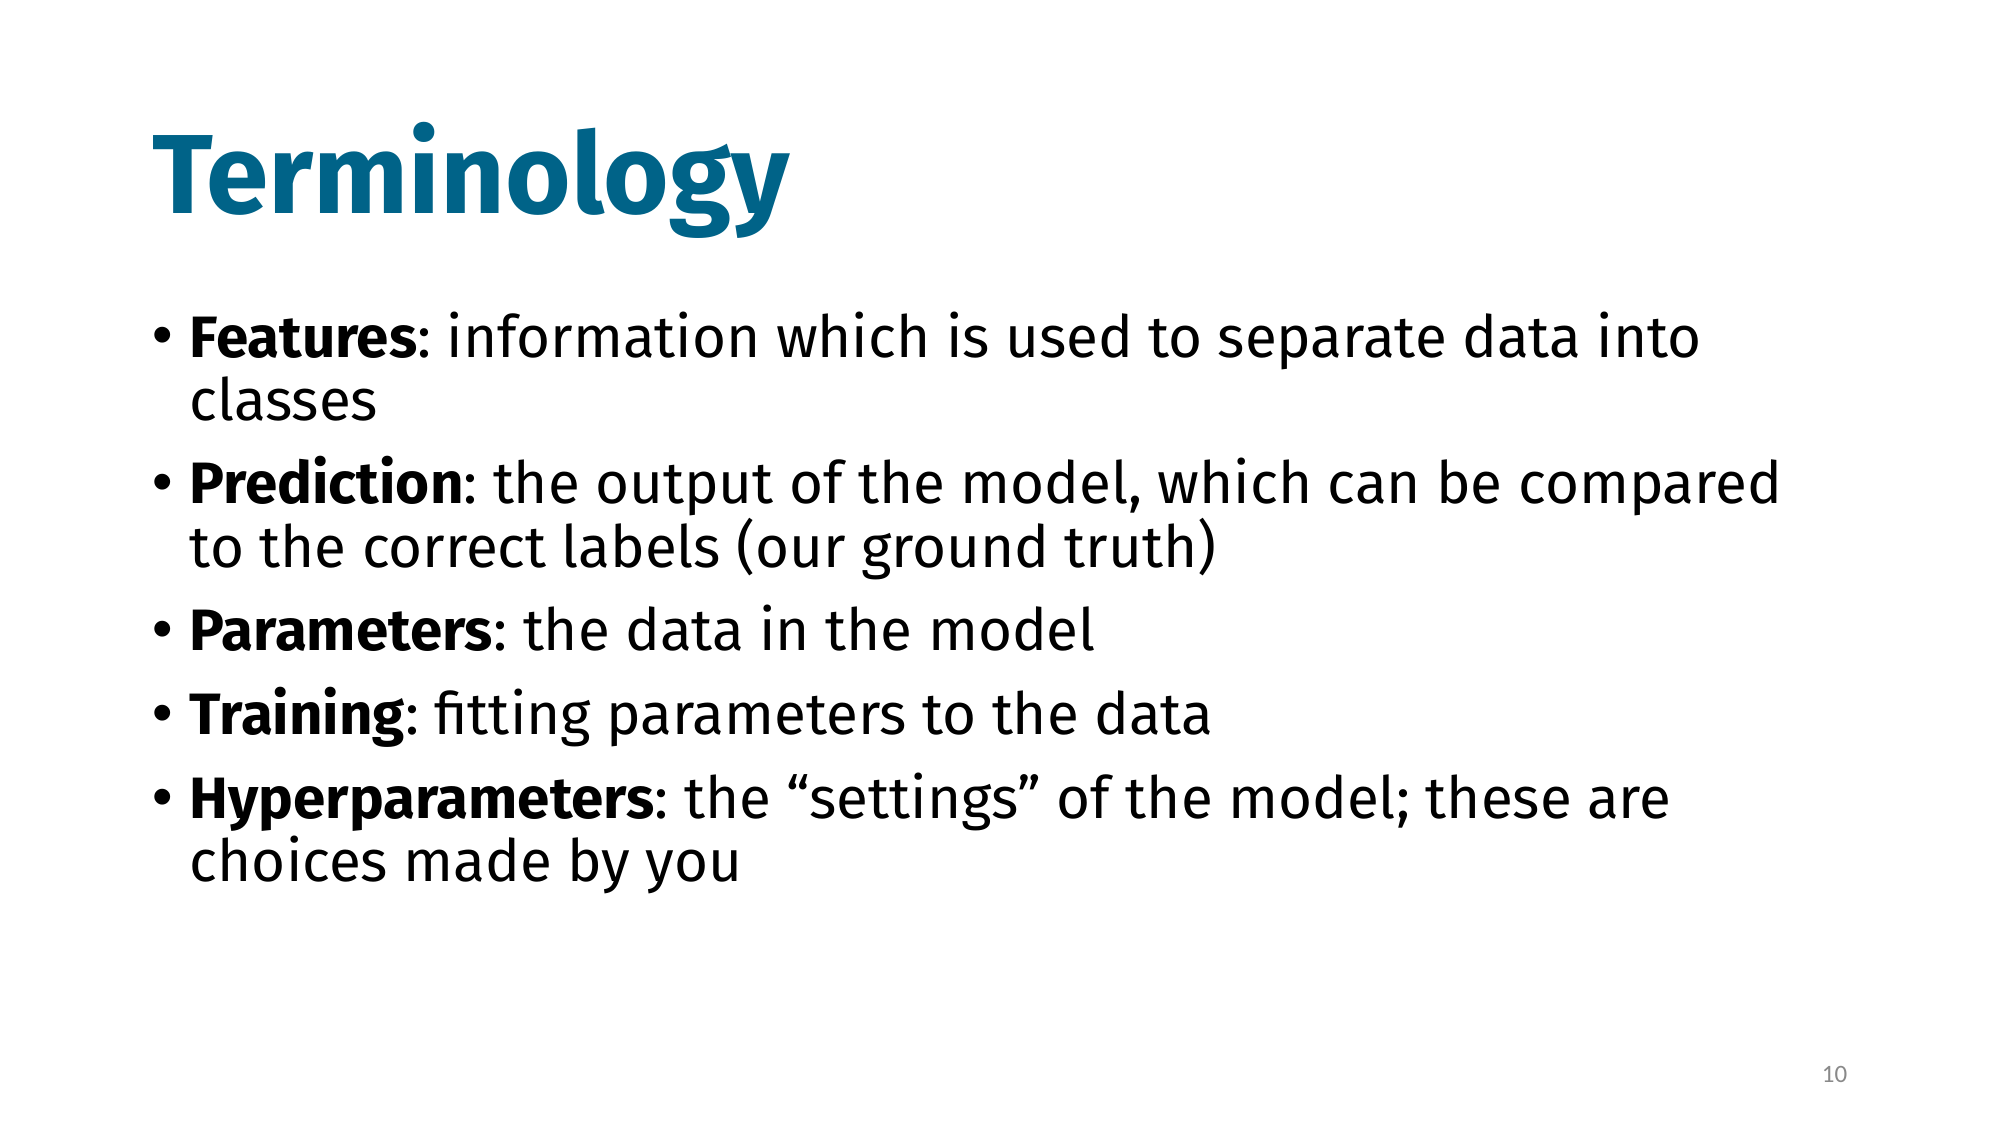

# Terminology
Features: information which is used to separate data into classes
Prediction: the output of the model, which can be compared to the correct labels (our ground truth)
Parameters: the data in the model
Training: fitting parameters to the data
Hyperparameters: the “settings” of the model; these are choices made by you
10